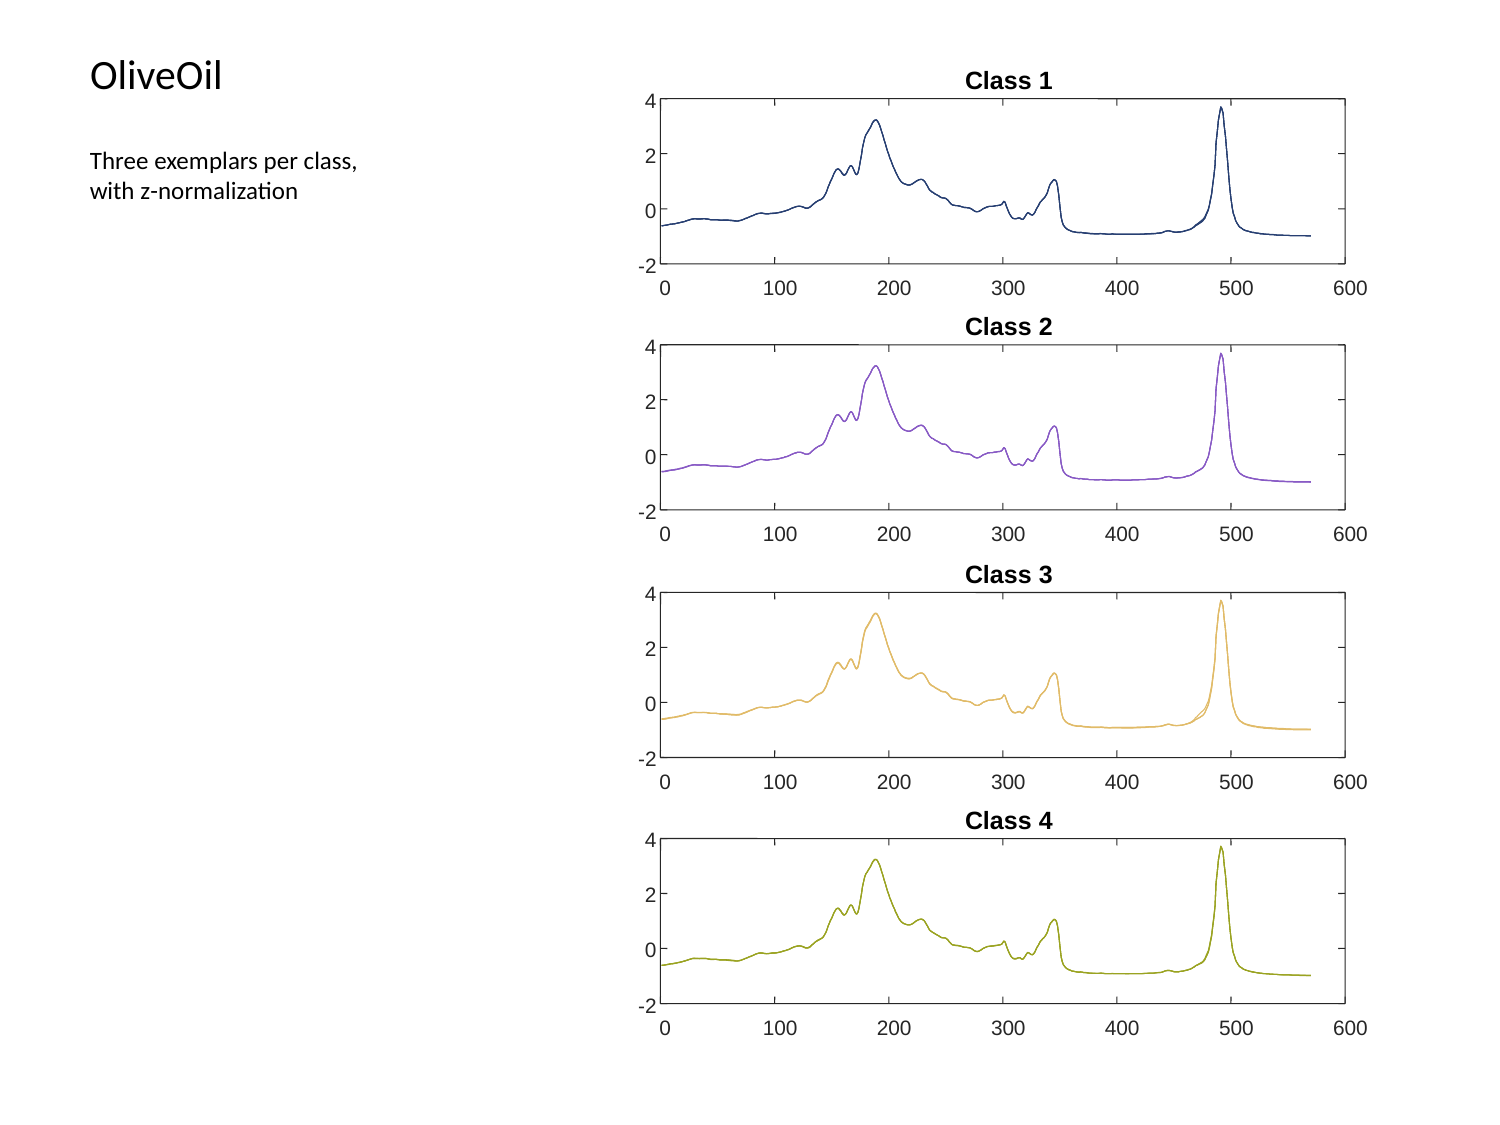

# OliveOil
Class 1
4

2

0

-2

0
100
200
300
400
500
600
Class 2
4

2

0

-2

0
100
200
300
400
500
600
Class 3
4

2

0

-2

0
100
200
300
400
500
600
Class 4
4

2

0

-2

0
100
200
300
400
500
600
Three exemplars per class, with z-normalization